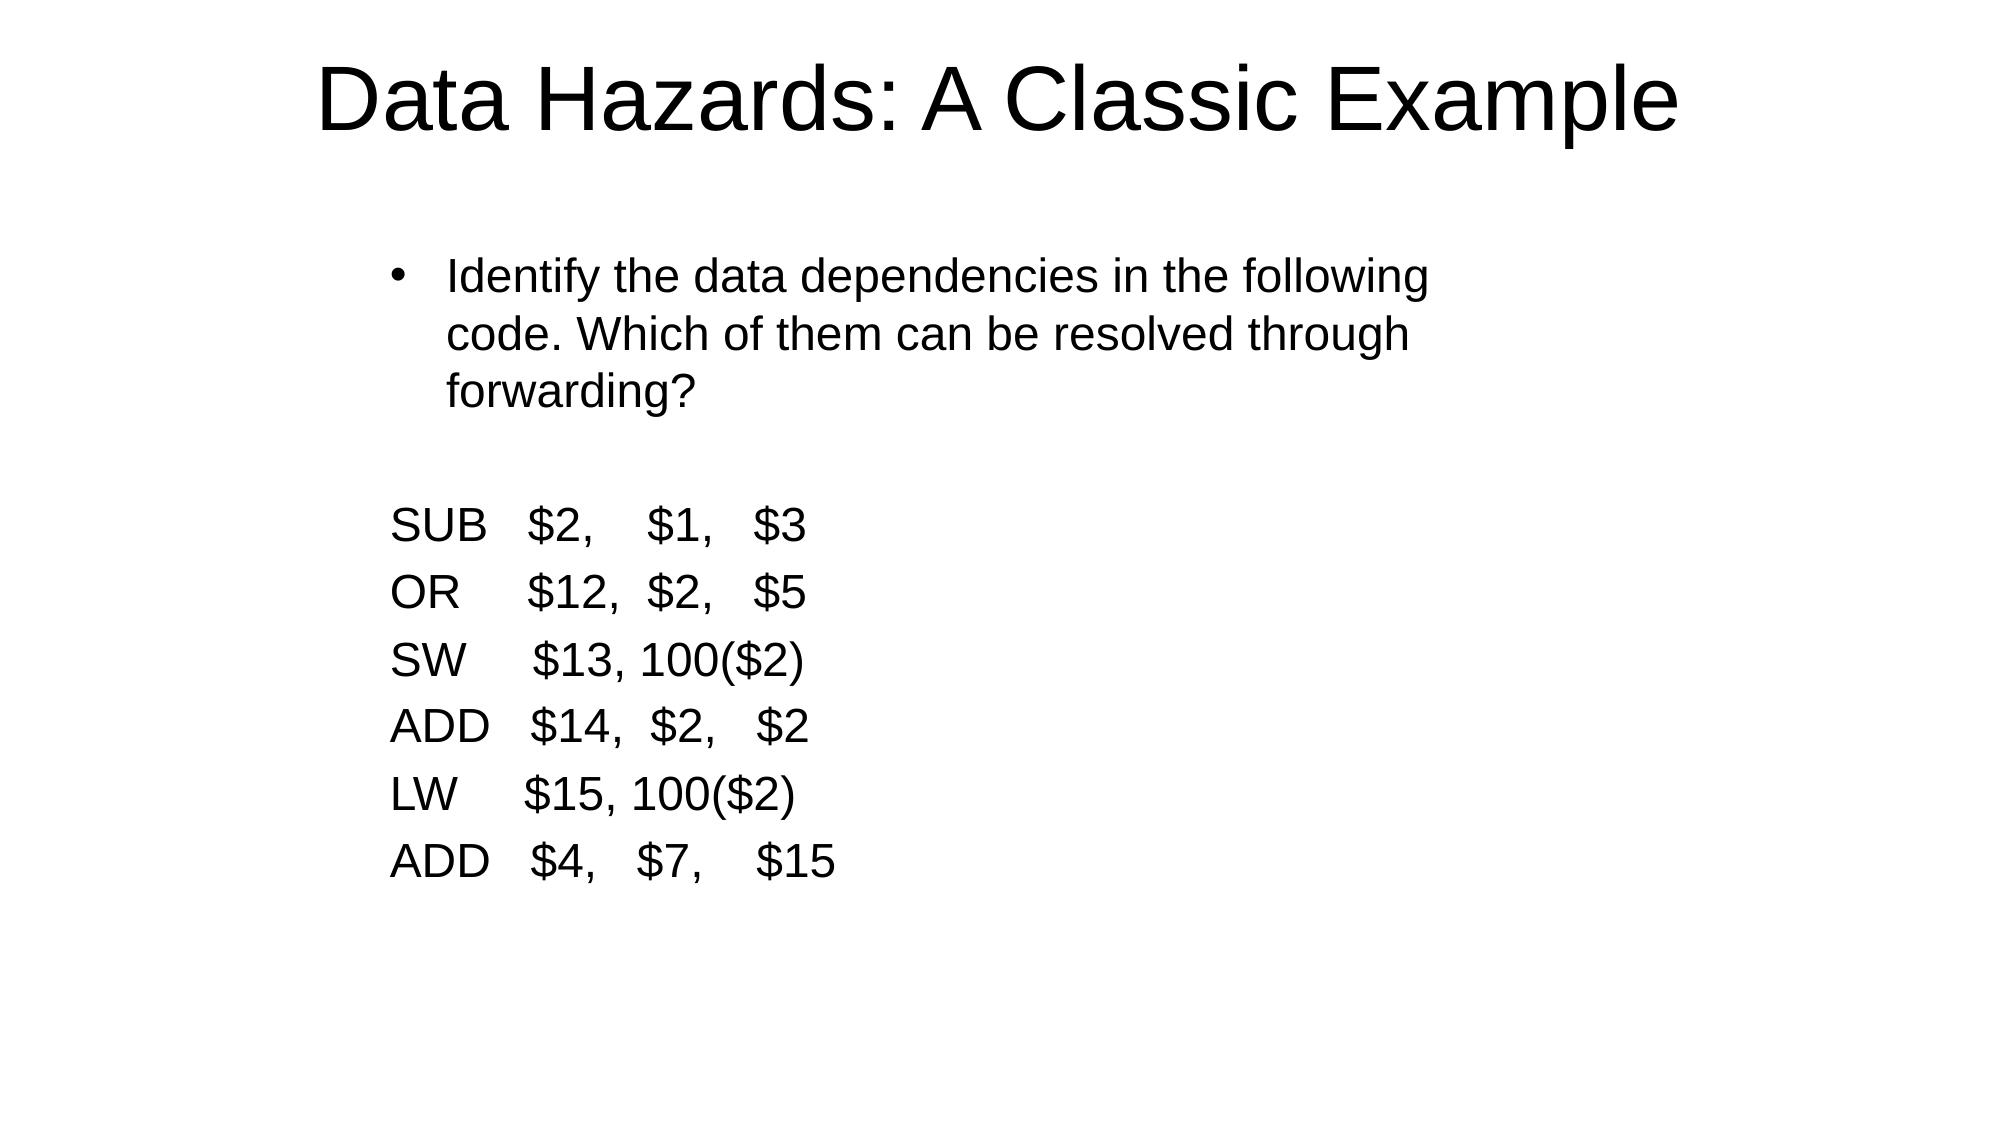

# Data Hazards: A Classic Example
Identify the data dependencies in the following code. Which of them can be resolved through forwarding?

SUB   $2,    $1,   $3
OR     $12,  $2,   $5
SW     $13, 100($2)
ADD   $14,  $2,   $2
LW     $15, 100($2)
ADD   $4,   $7,    $15